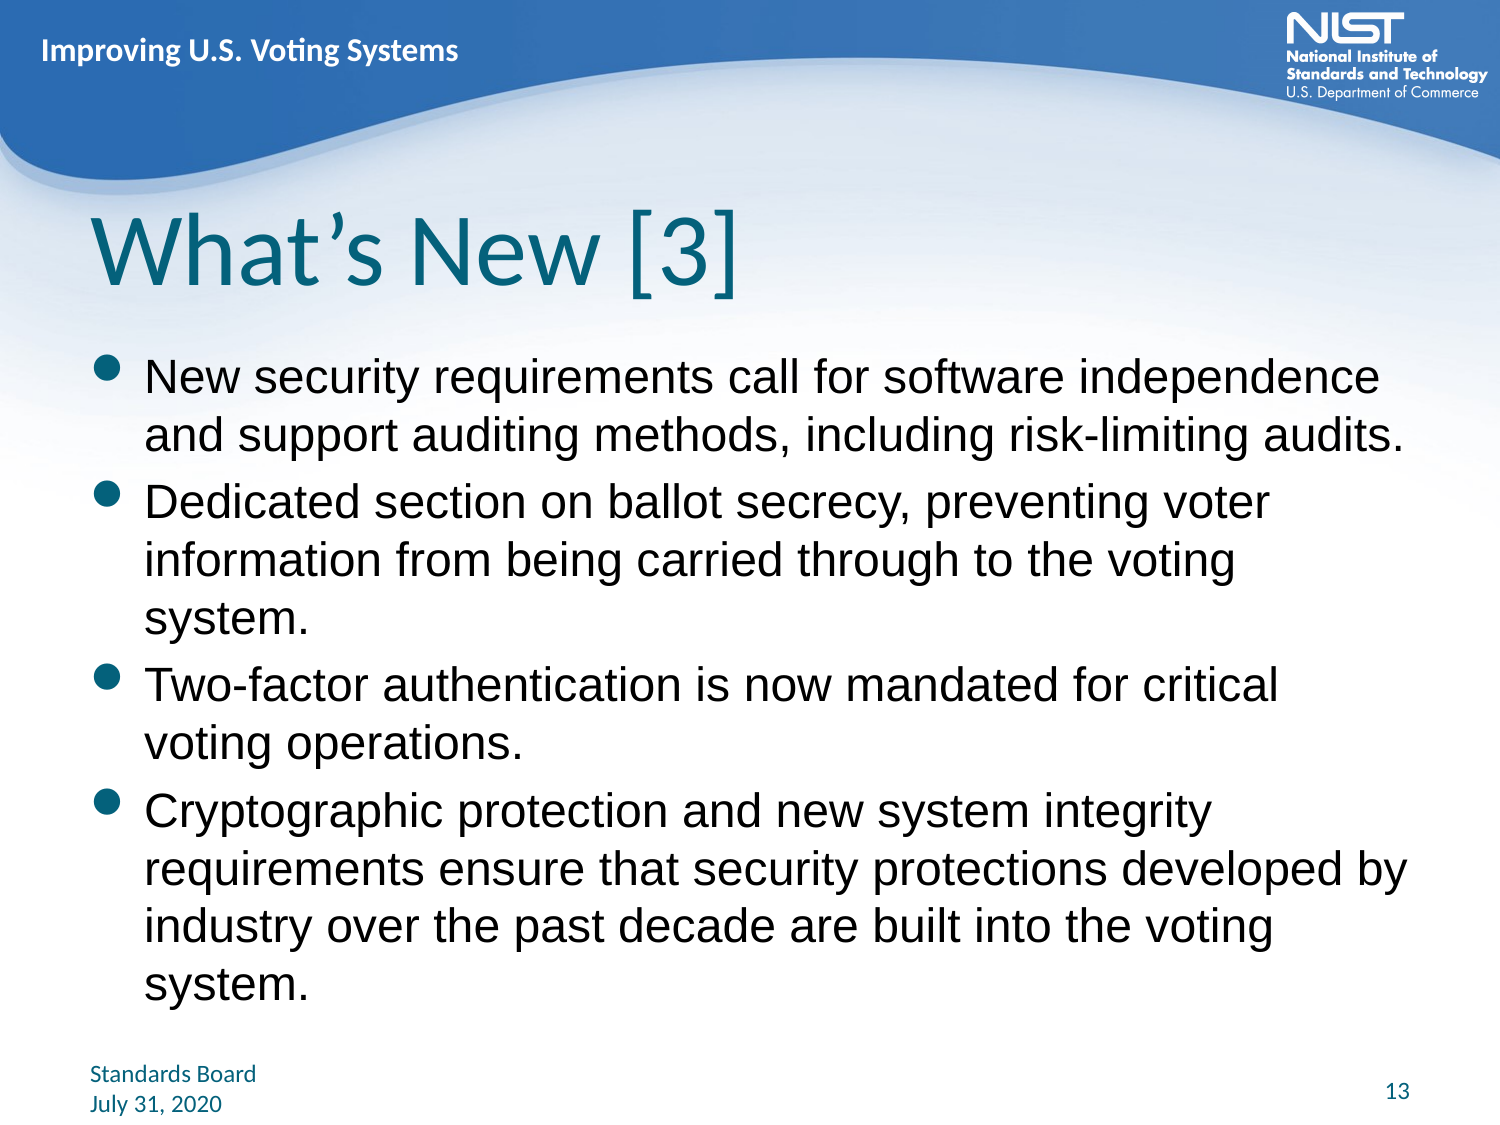

Improving U.S. Voting Systems
# What’s New [3]
New security requirements call for software independence and support auditing methods, including risk-limiting audits.
Dedicated section on ballot secrecy, preventing voter information from being carried through to the voting system.
Two-factor authentication is now mandated for critical voting operations.
Cryptographic protection and new system integrity requirements ensure that security protections developed by industry over the past decade are built into the voting system.
Standards Board
July 31, 2020
13